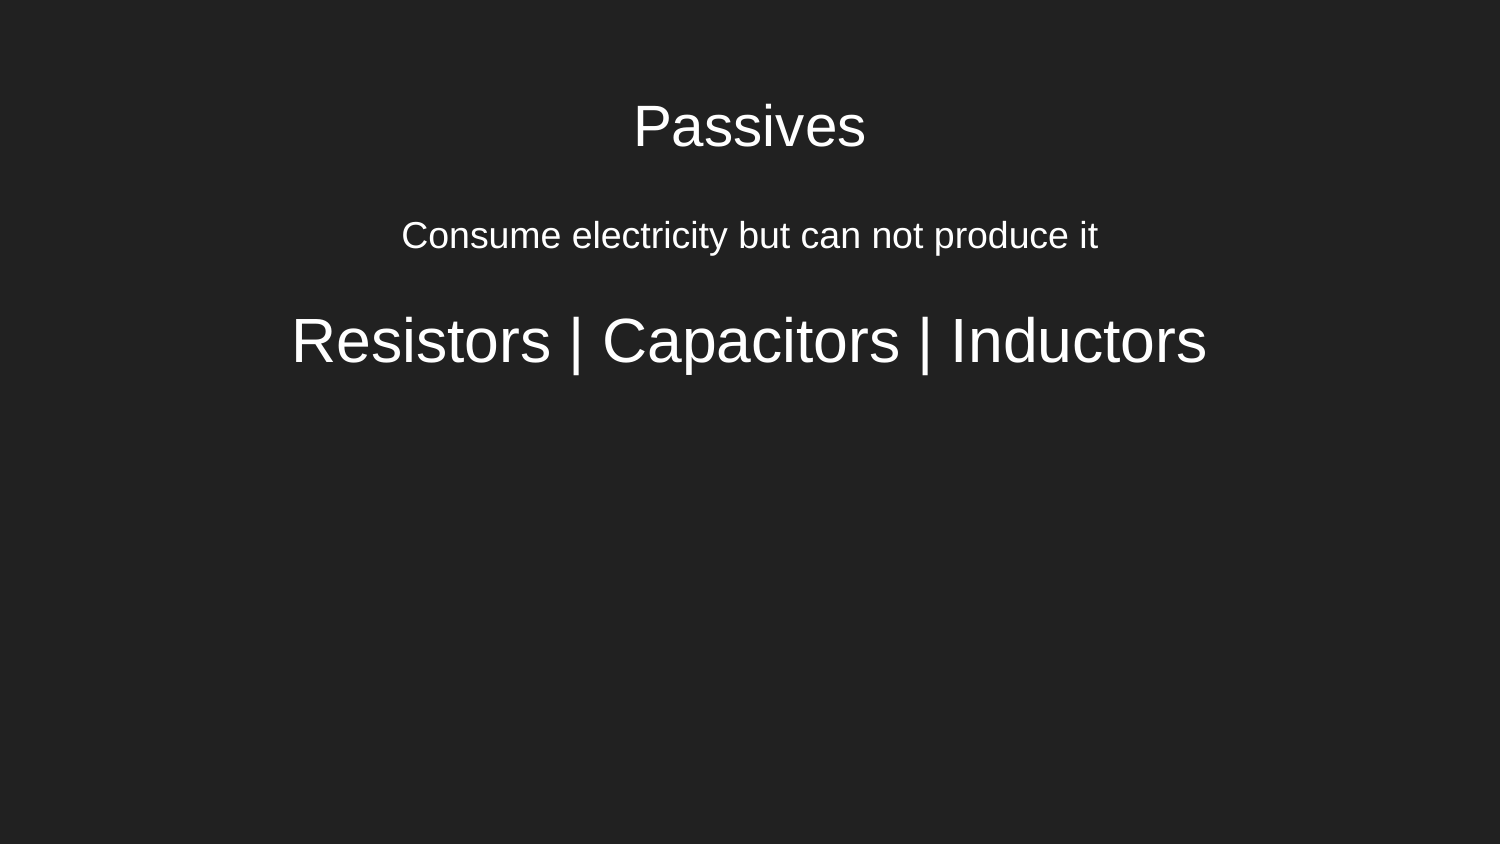

# Passives
Consume electricity but can not produce it
Resistors | Capacitors | Inductors